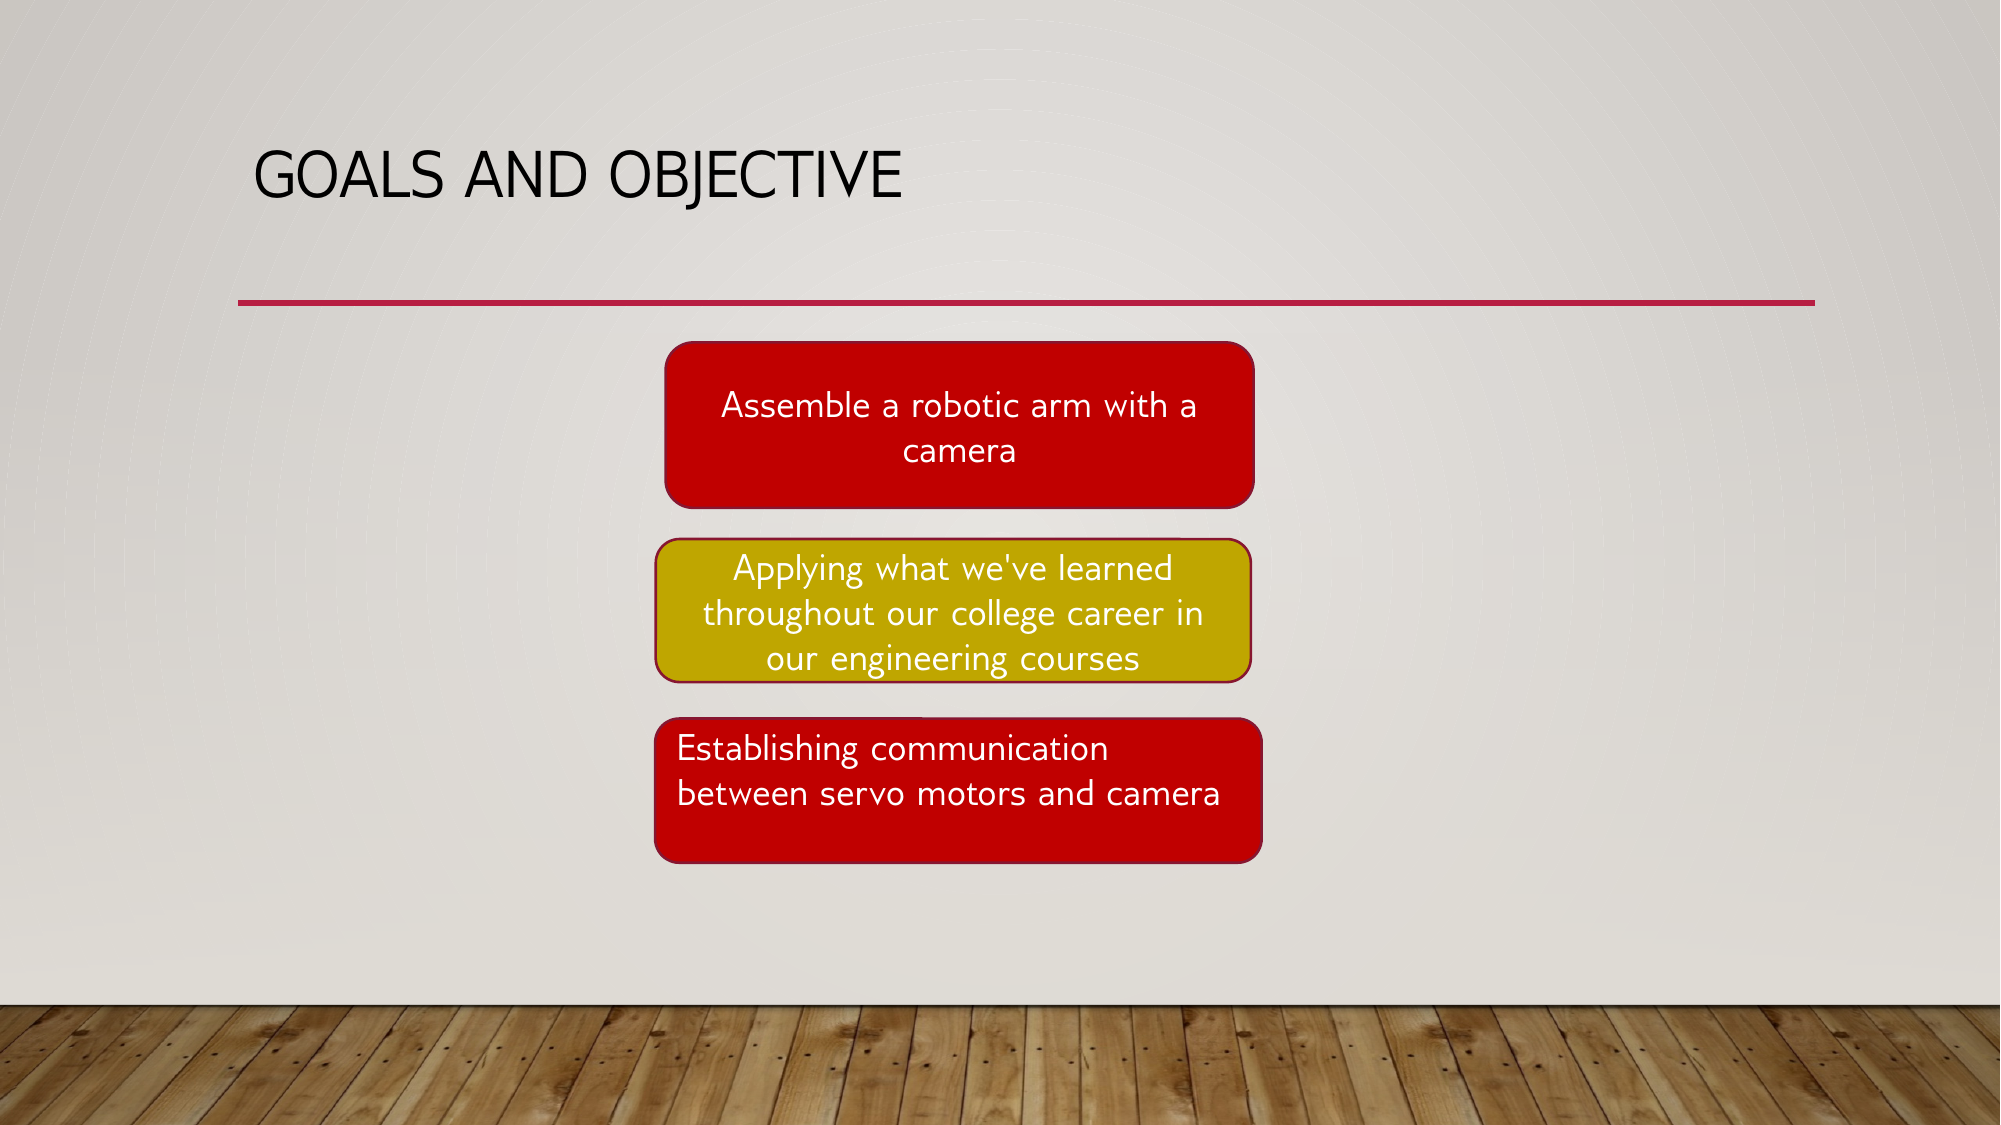

# Goals and Objective

Assemble a robotic arm with a camera​
Applying what we've learned throughout our college career in our engineering courses
Establishing communication between servo motors and camera